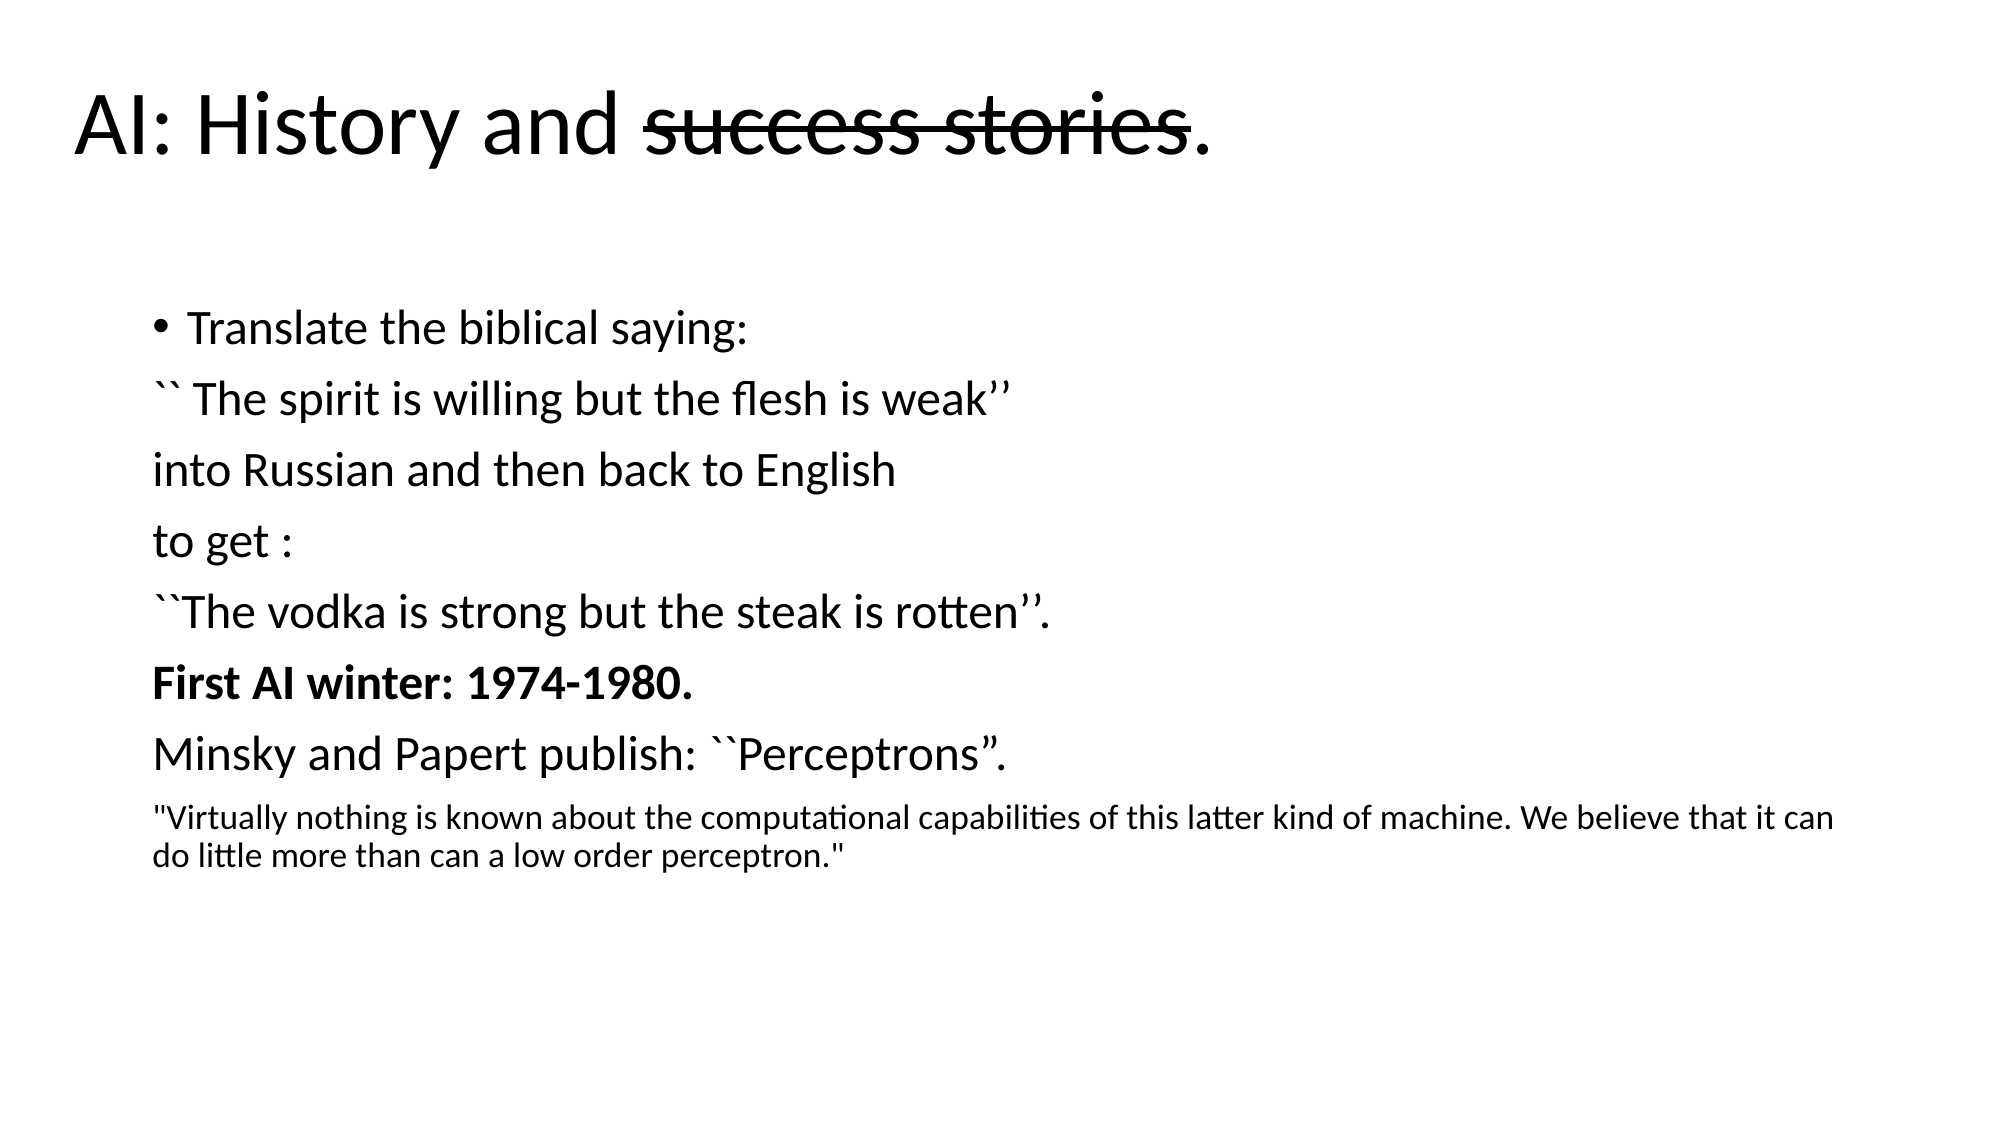

# AI: History and success stories.
Translate the biblical saying:
`` The spirit is willing but the flesh is weak’’
into Russian and then back to English
to get :
``The vodka is strong but the steak is rotten’’.
First AI winter: 1974-1980.
Minsky and Papert publish: ``Perceptrons”.
"Virtually nothing is known about the computational capabilities of this latter kind of machine. We believe that it can do little more than can a low order perceptron."